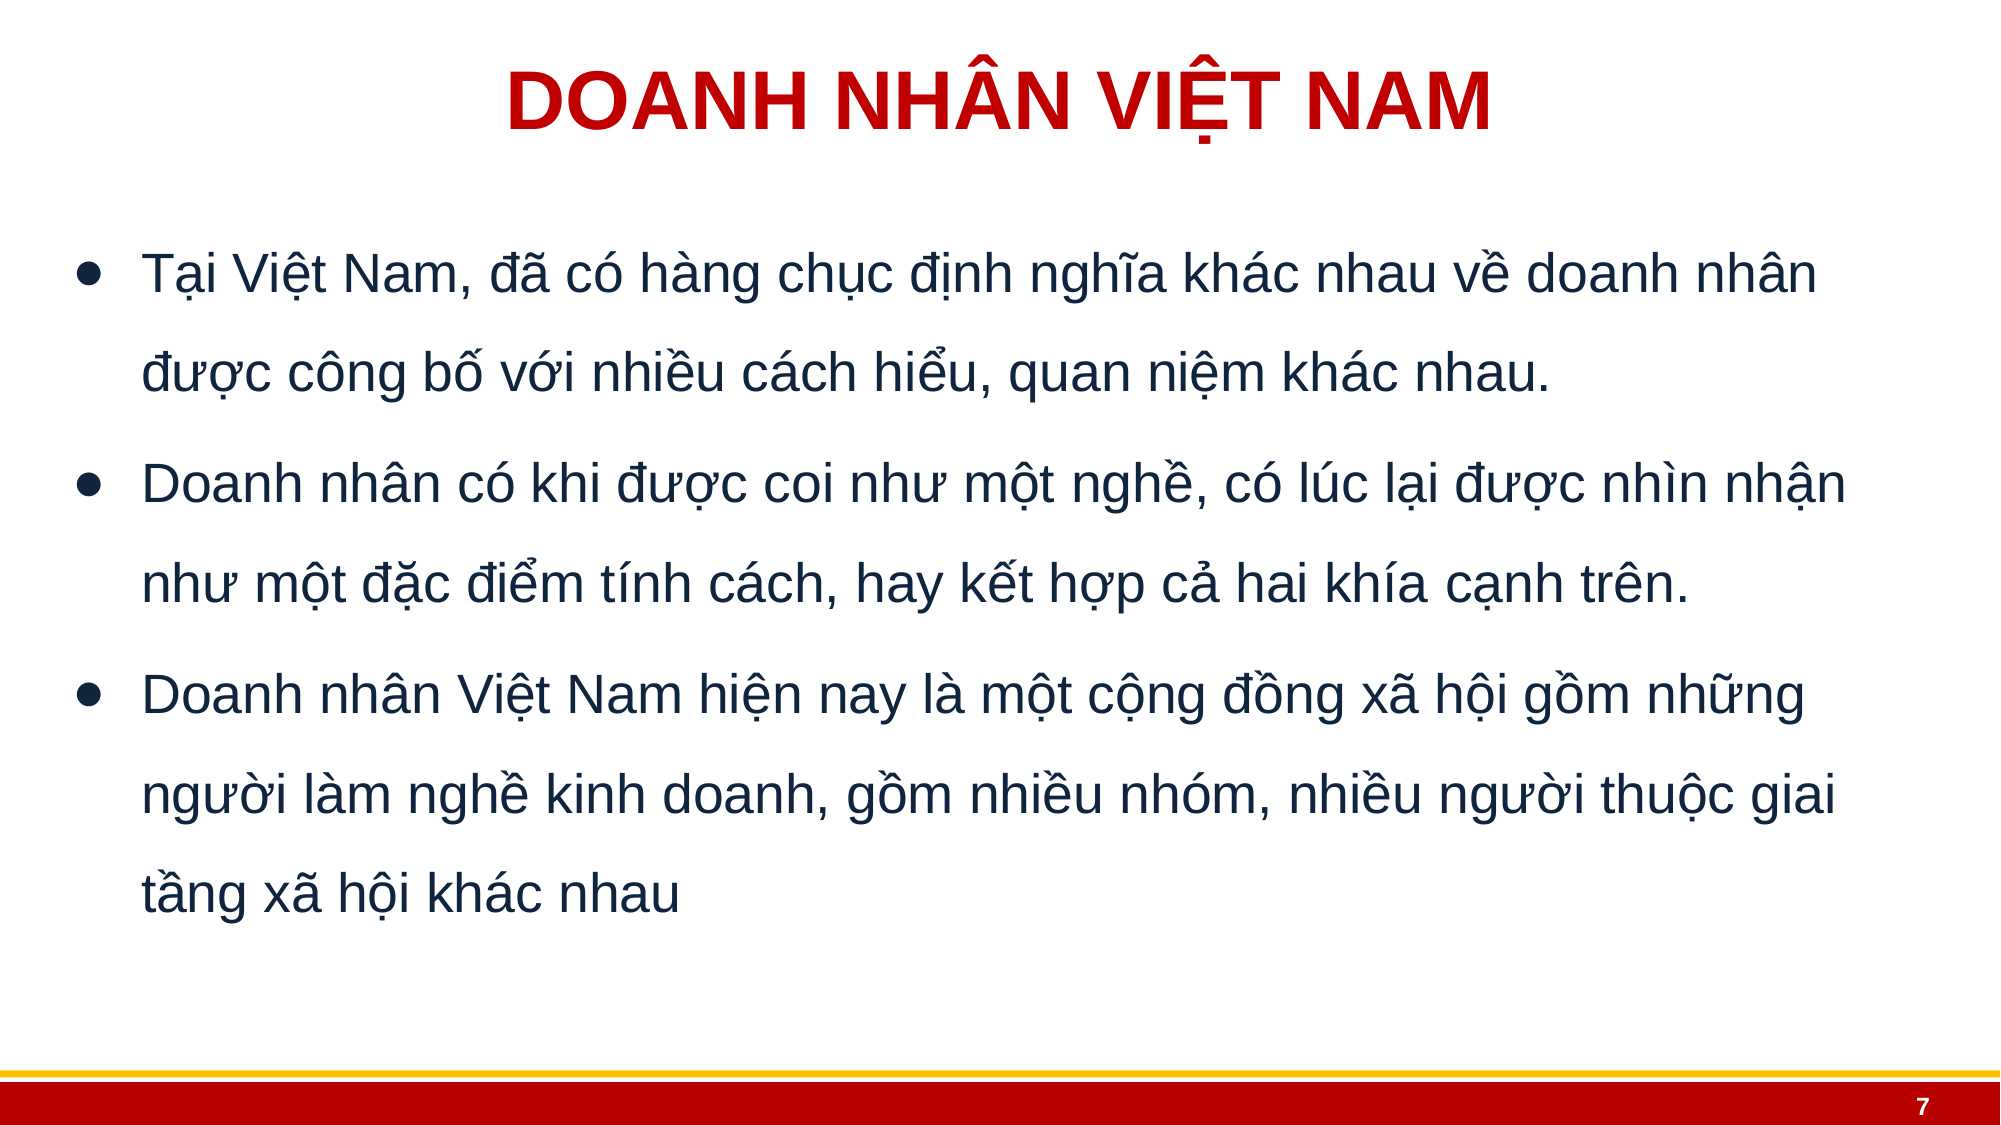

# DOANH NHÂN VIỆT NAM
Tại Việt Nam, đã có hàng chục định nghĩa khác nhau về doanh nhân được công bố với nhiều cách hiểu, quan niệm khác nhau.
Doanh nhân có khi được coi như một nghề, có lúc lại được nhìn nhận như một đặc điểm tính cách, hay kết hợp cả hai khía cạnh trên.
Doanh nhân Việt Nam hiện nay là một cộng đồng xã hội gồm những người làm nghề kinh doanh, gồm nhiều nhóm, nhiều người thuộc giai tầng xã hội khác nhau

7